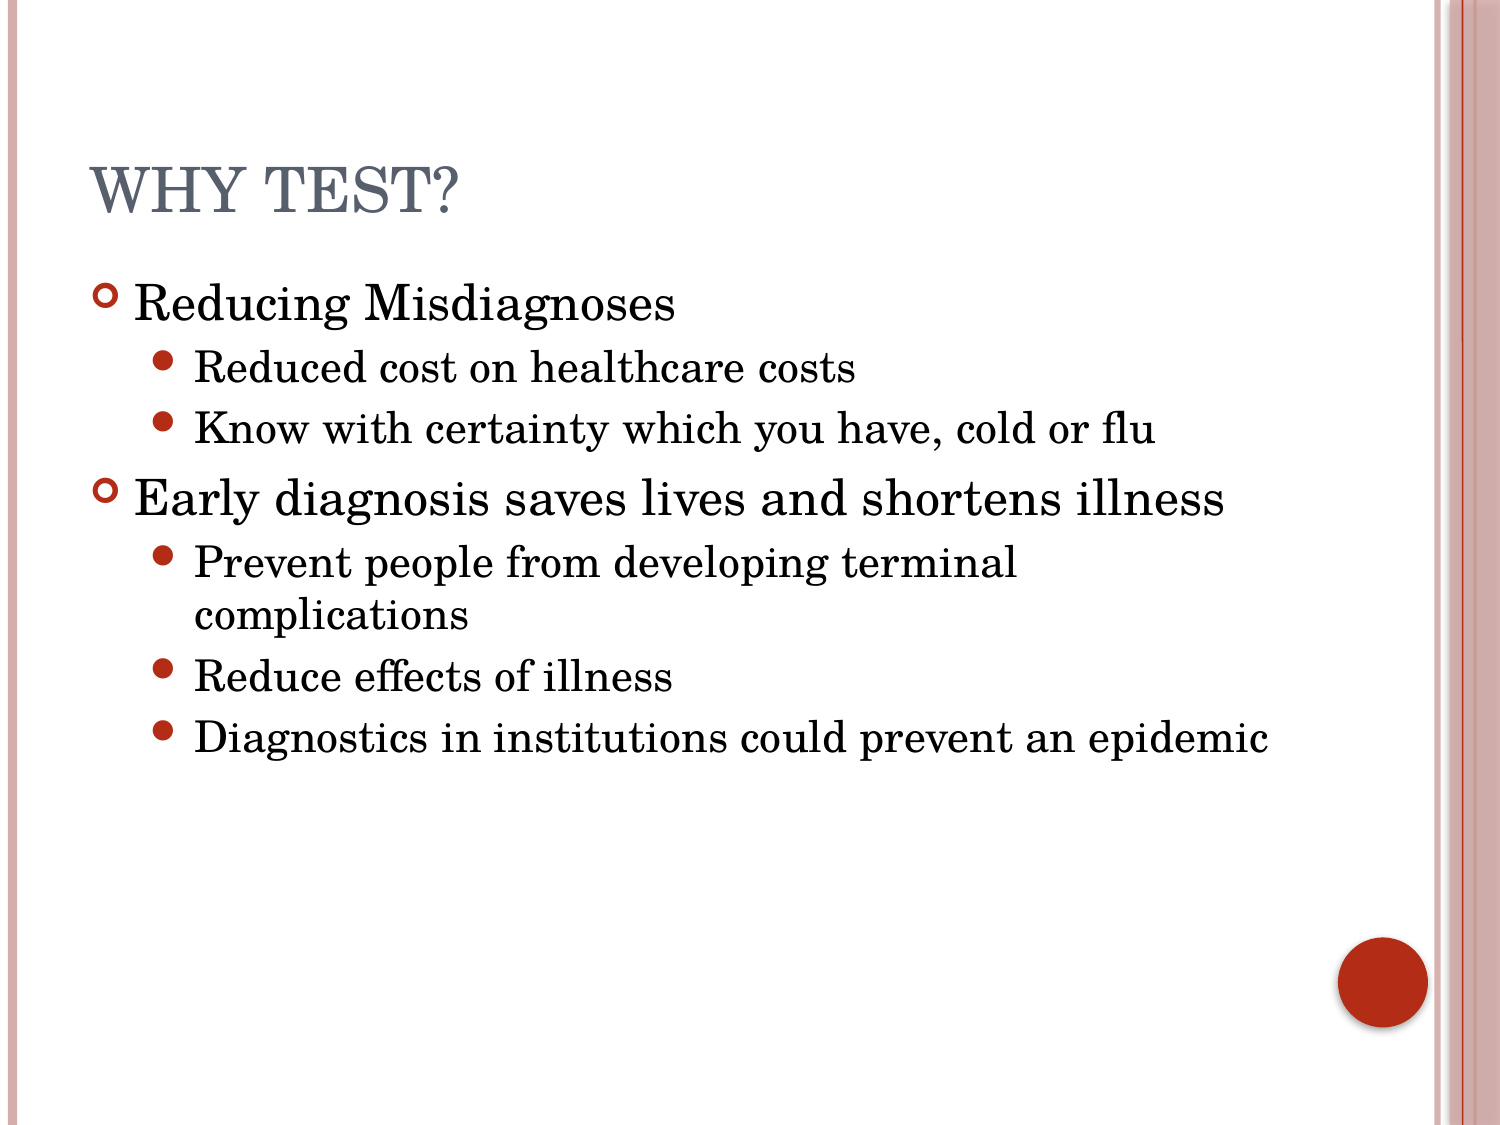

# Why Test?
Reducing Misdiagnoses
Reduced cost on healthcare costs
Know with certainty which you have, cold or flu
Early diagnosis saves lives and shortens illness
Prevent people from developing terminal complications
Reduce effects of illness
Diagnostics in institutions could prevent an epidemic